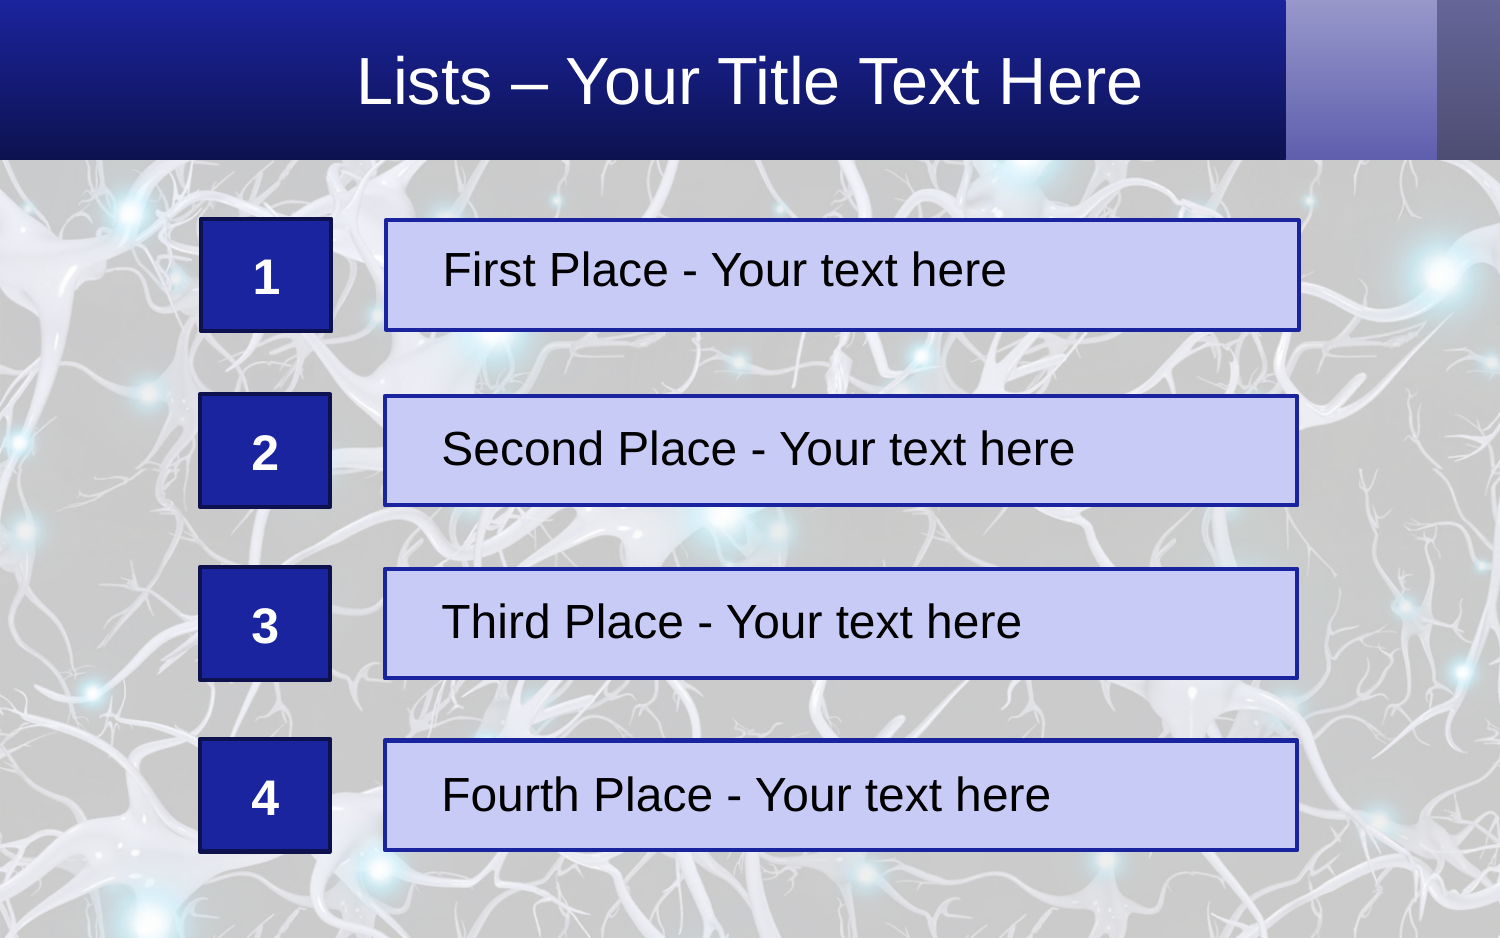

# Lists – Your Title Text Here
1

First Place - Your text here
2

Second Place - Your text here
3

Third Place - Your text here
4

Fourth Place - Your text here